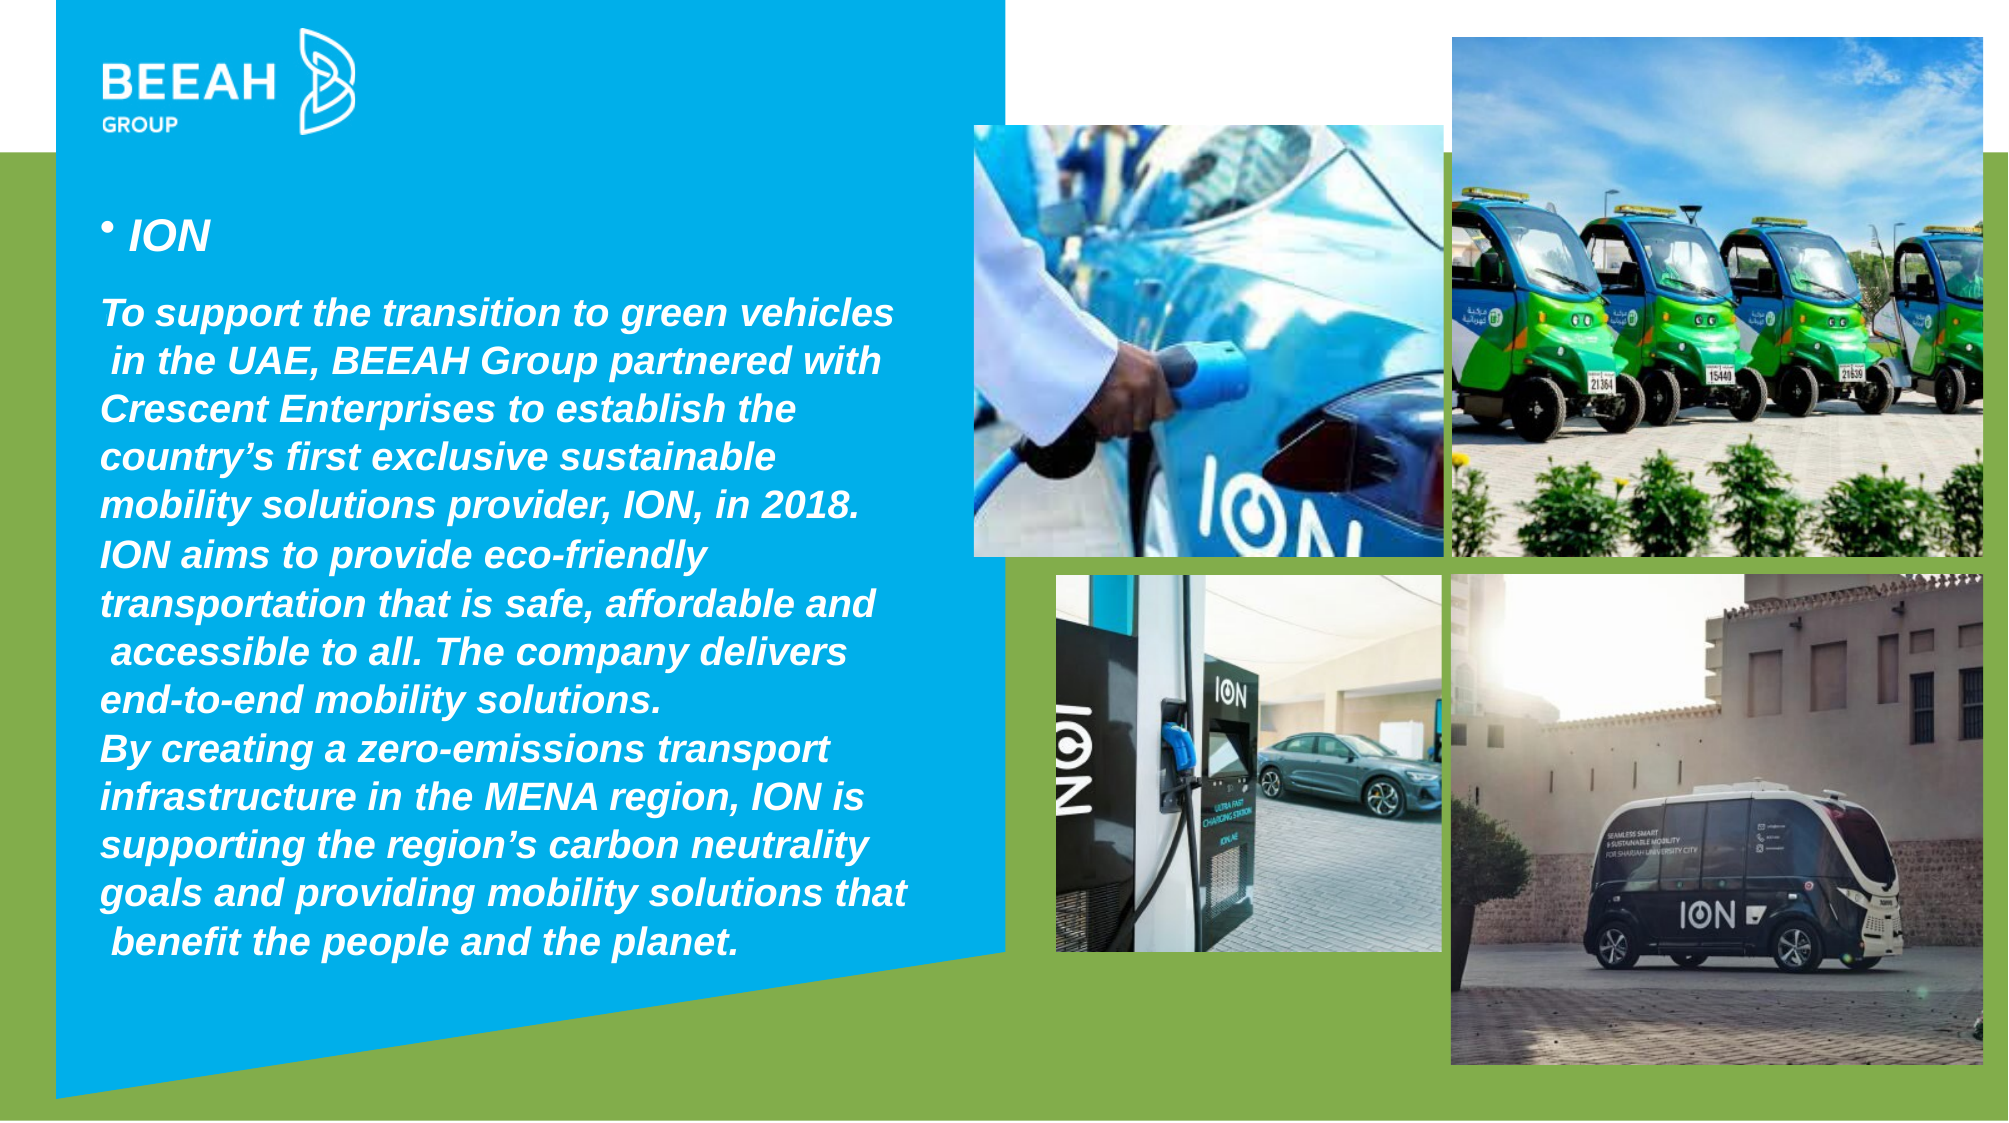

ION
To support the transition to green vehicles  in the UAE, BEEAH Group partnered with  Crescent Enterprises to establish the  country’s ﬁrst exclusive sustainable  mobility solutions provider, ION, in 2018.
ION aims to provide eco-friendly  transportation that is safe, affordable and  accessible to all. The company delivers  end-to-end mobility solutions.
By creating a zero-emissions transport  infrastructure in the MENA region, ION is  supporting the region’s carbon neutrality  goals and providing mobility solutions that  beneﬁt the people and the planet.